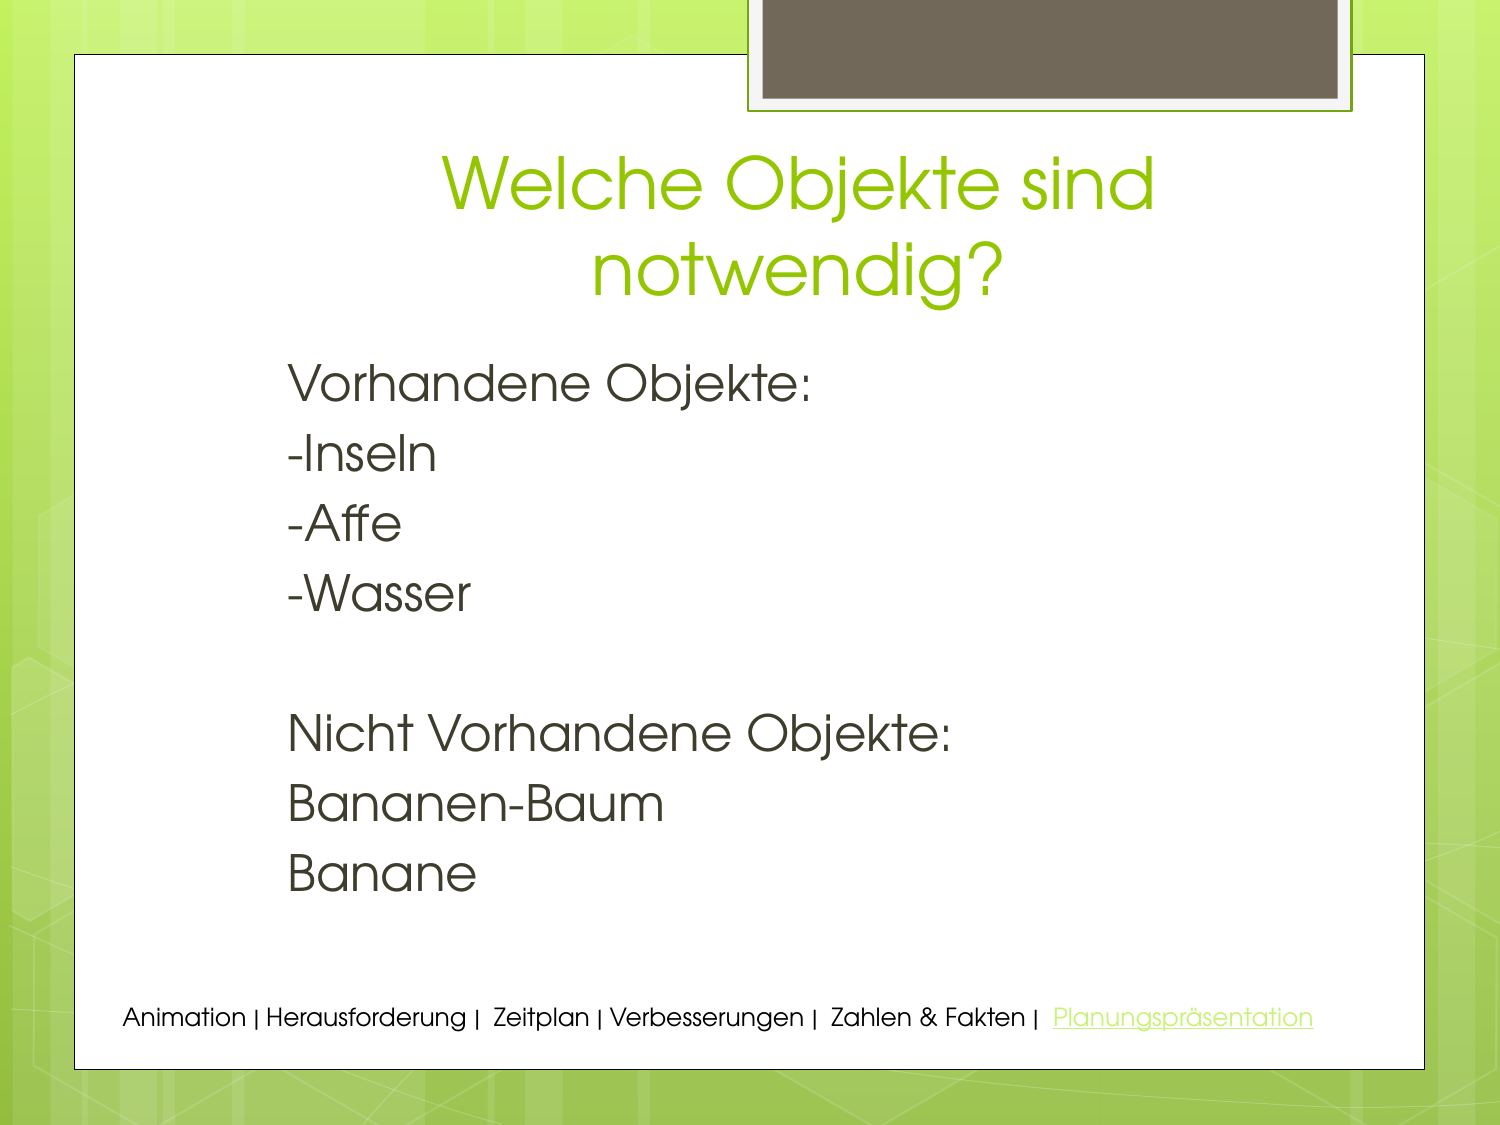

# Welche Objekte sind notwendig?
Vorhandene Objekte:
-Inseln
-Affe
-Wasser

Nicht Vorhandene Objekte:
Bananen-Baum
Banane

Animation | Herausforderung |  Zeitplan | Verbesserungen |  Zahlen & Fakten |  Planungspräsentation